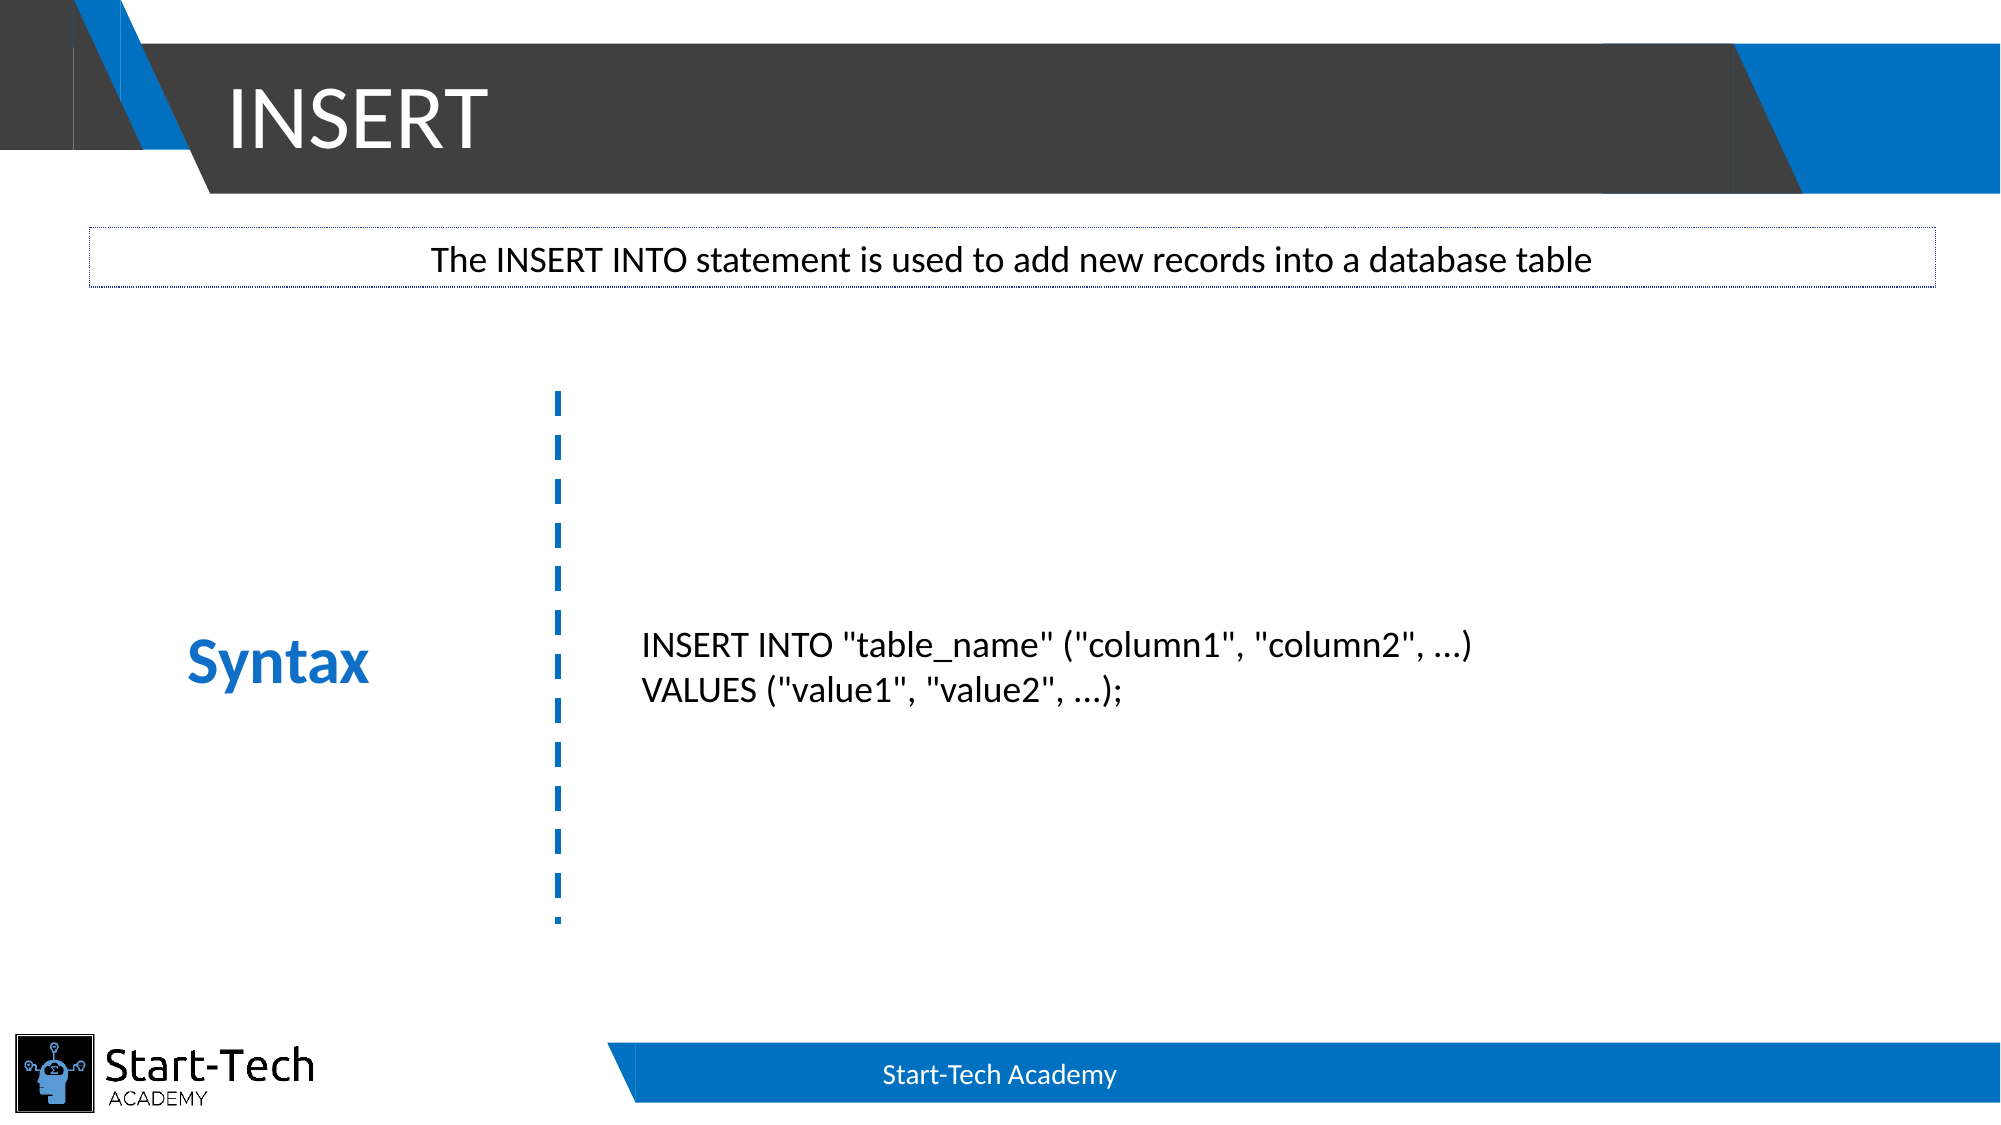

# INSERT
The INSERT INTO statement is used to add new records into a database table
Syntax
INSERT INTO "table_name" ("column1", "column2", ...)
VALUES ("value1", "value2", ...);
Start-Tech Academy